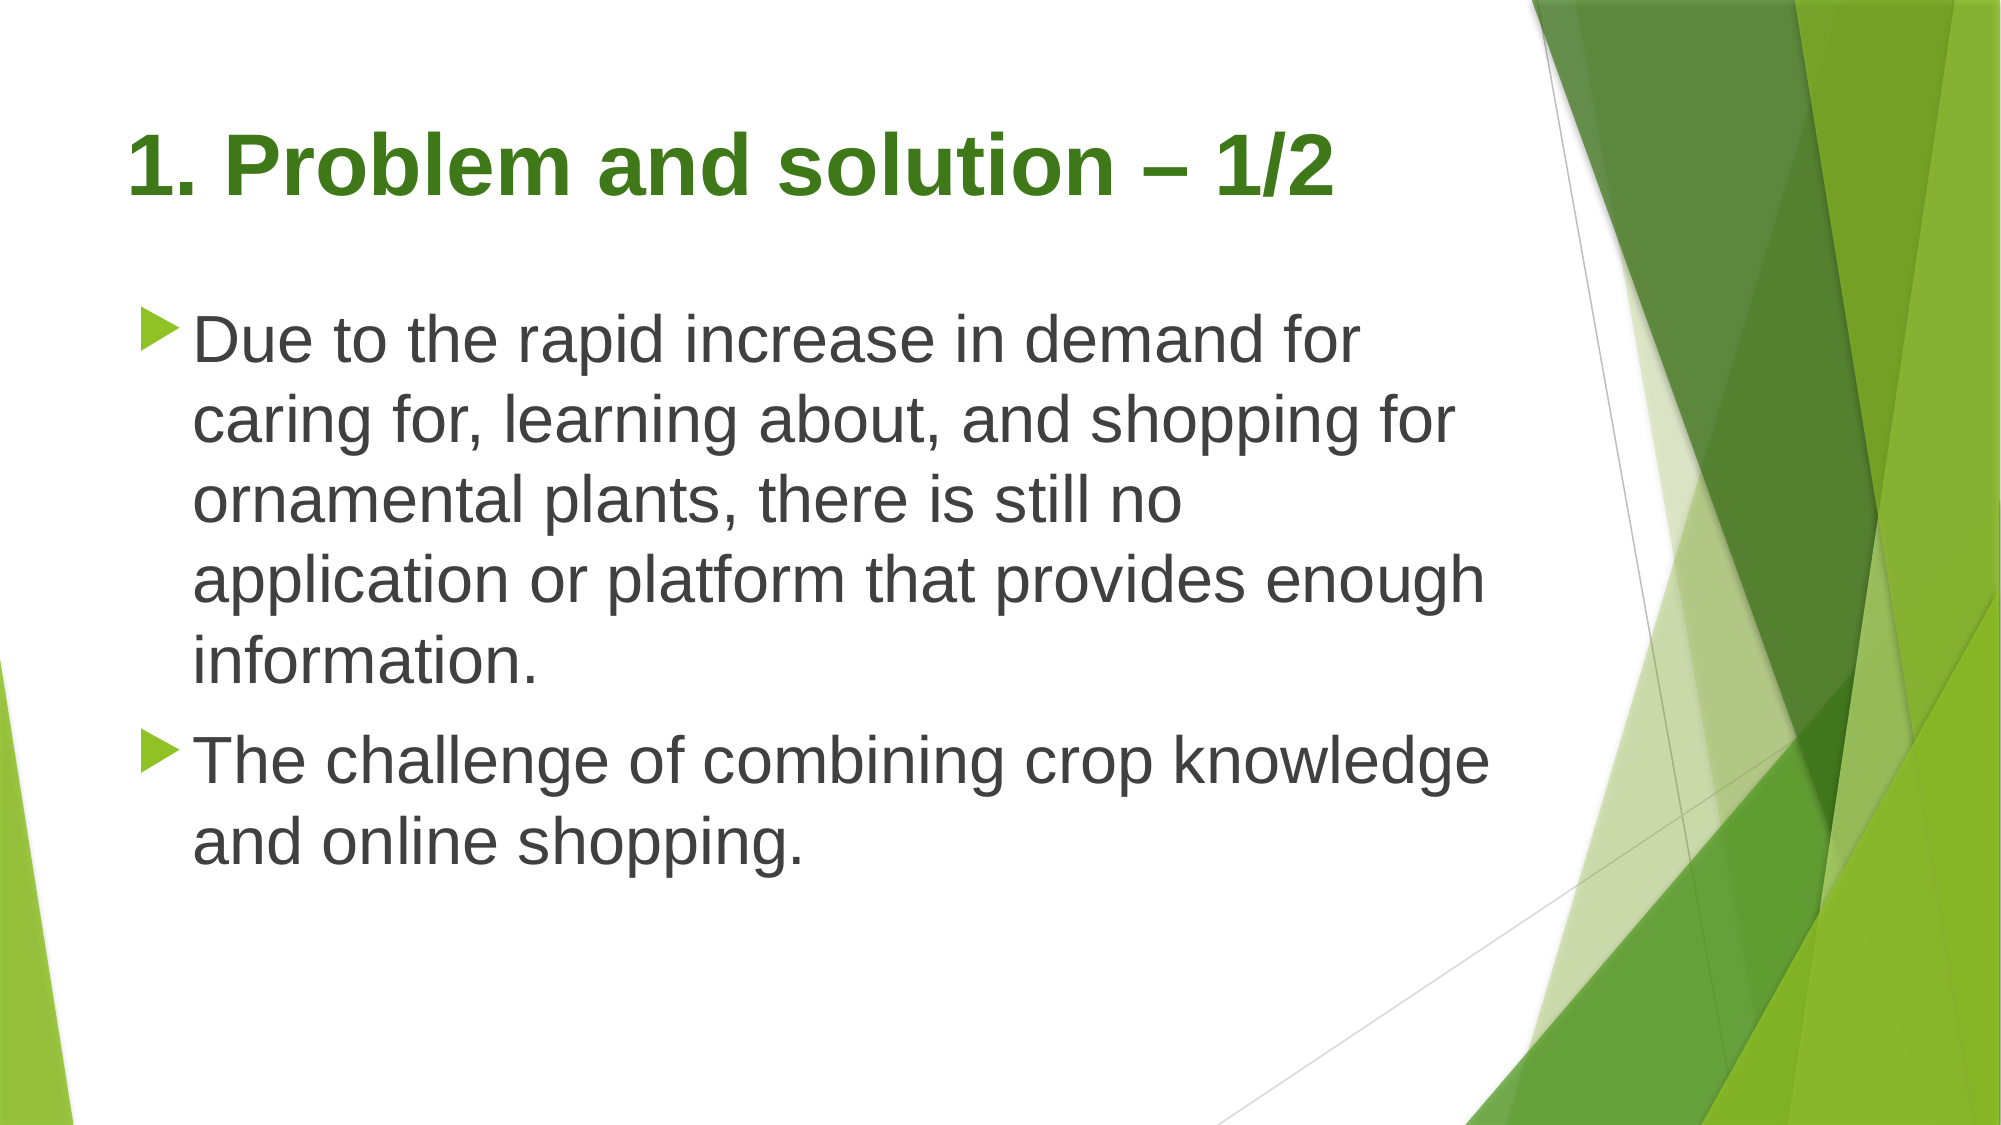

# 1. Problem and solution – 1/2
Due to the rapid increase in demand for caring for, learning about, and shopping for ornamental plants, there is still no application or platform that provides enough information.
The challenge of combining crop knowledge and online shopping.